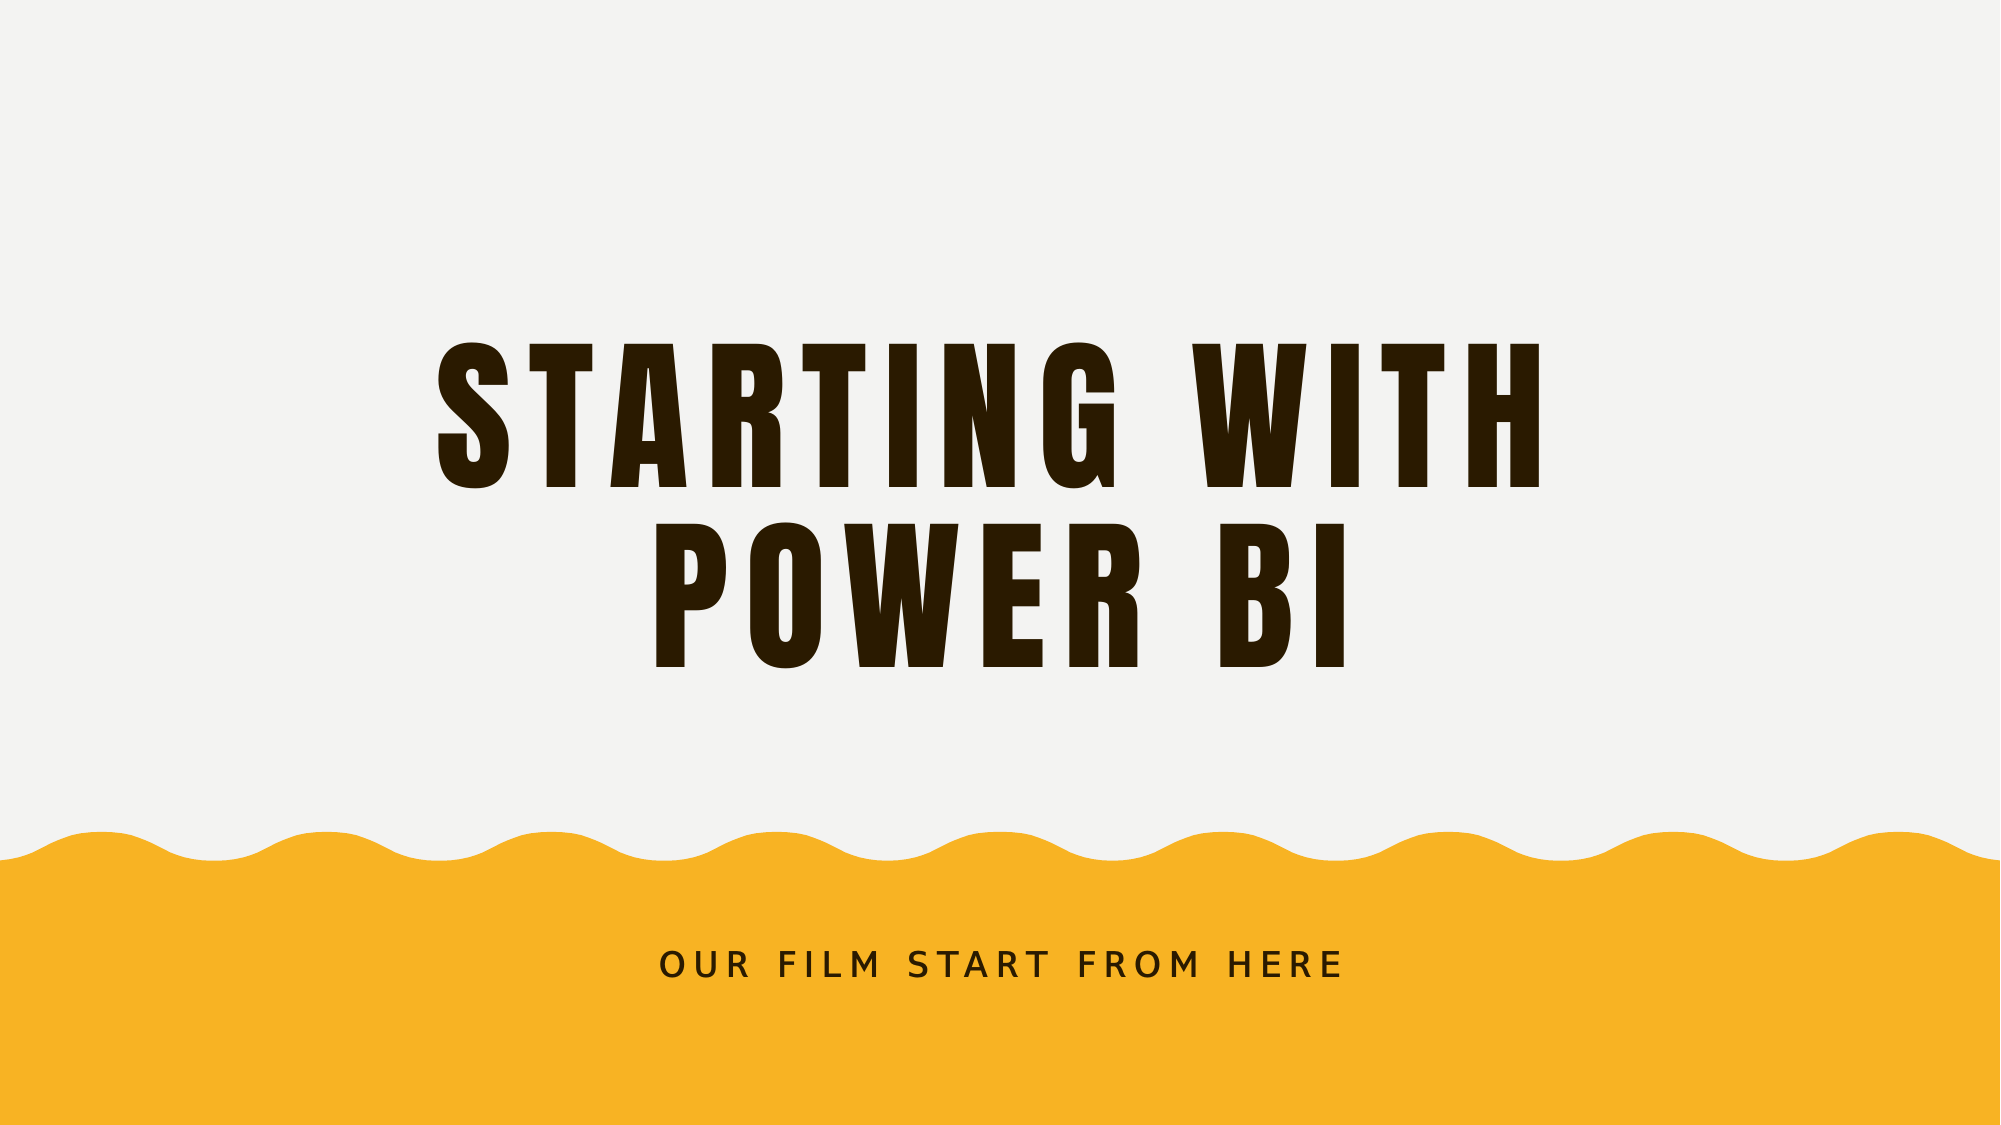

# Starting with Power BI

Our film Start from Here